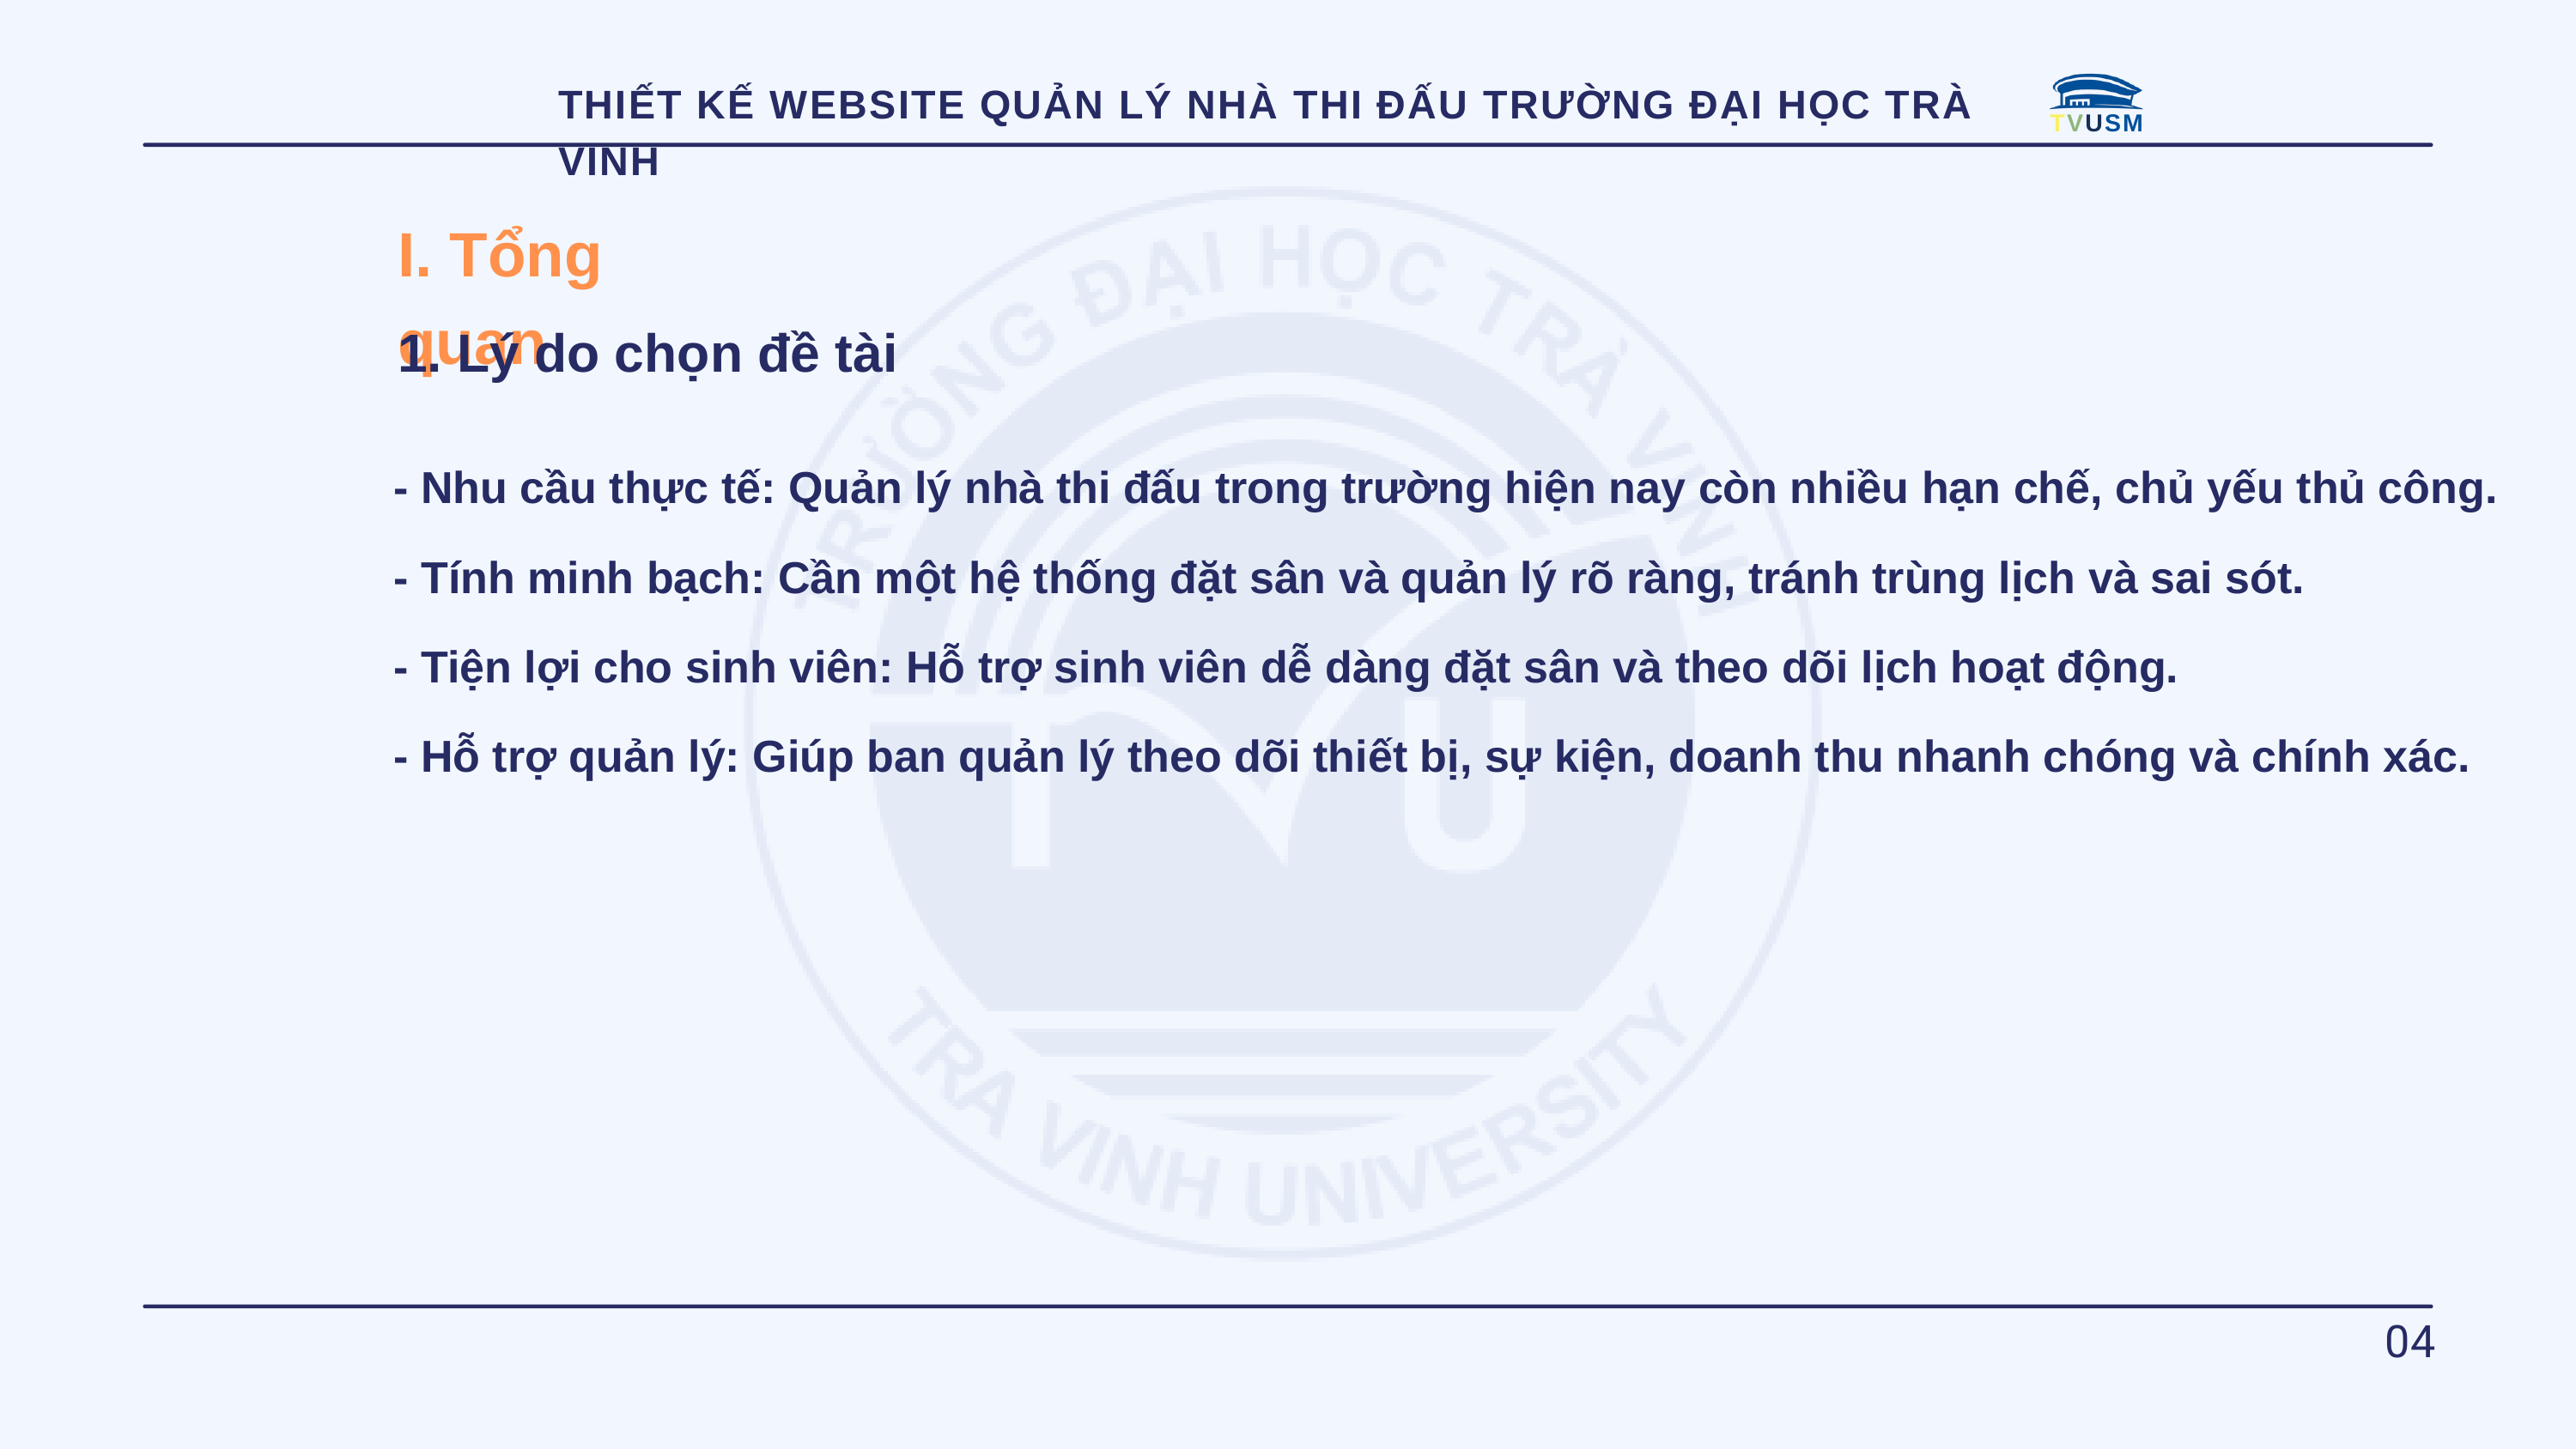

TVUSM
THIẾT KẾ WEBSITE QUẢN LÝ NHÀ THI ĐẤU TRƯỜNG ĐẠI HỌC TRÀ VINH

I. Tổng quan
1. Lý do chọn đề tài
- Nhu cầu thực tế: Quản lý nhà thi đấu trong trường hiện nay còn nhiều hạn chế, chủ yếu thủ công.
- Tính minh bạch: Cần một hệ thống đặt sân và quản lý rõ ràng, tránh trùng lịch và sai sót.
- Tiện lợi cho sinh viên: Hỗ trợ sinh viên dễ dàng đặt sân và theo dõi lịch hoạt động.
- Hỗ trợ quản lý: Giúp ban quản lý theo dõi thiết bị, sự kiện, doanh thu nhanh chóng và chính xác.
04